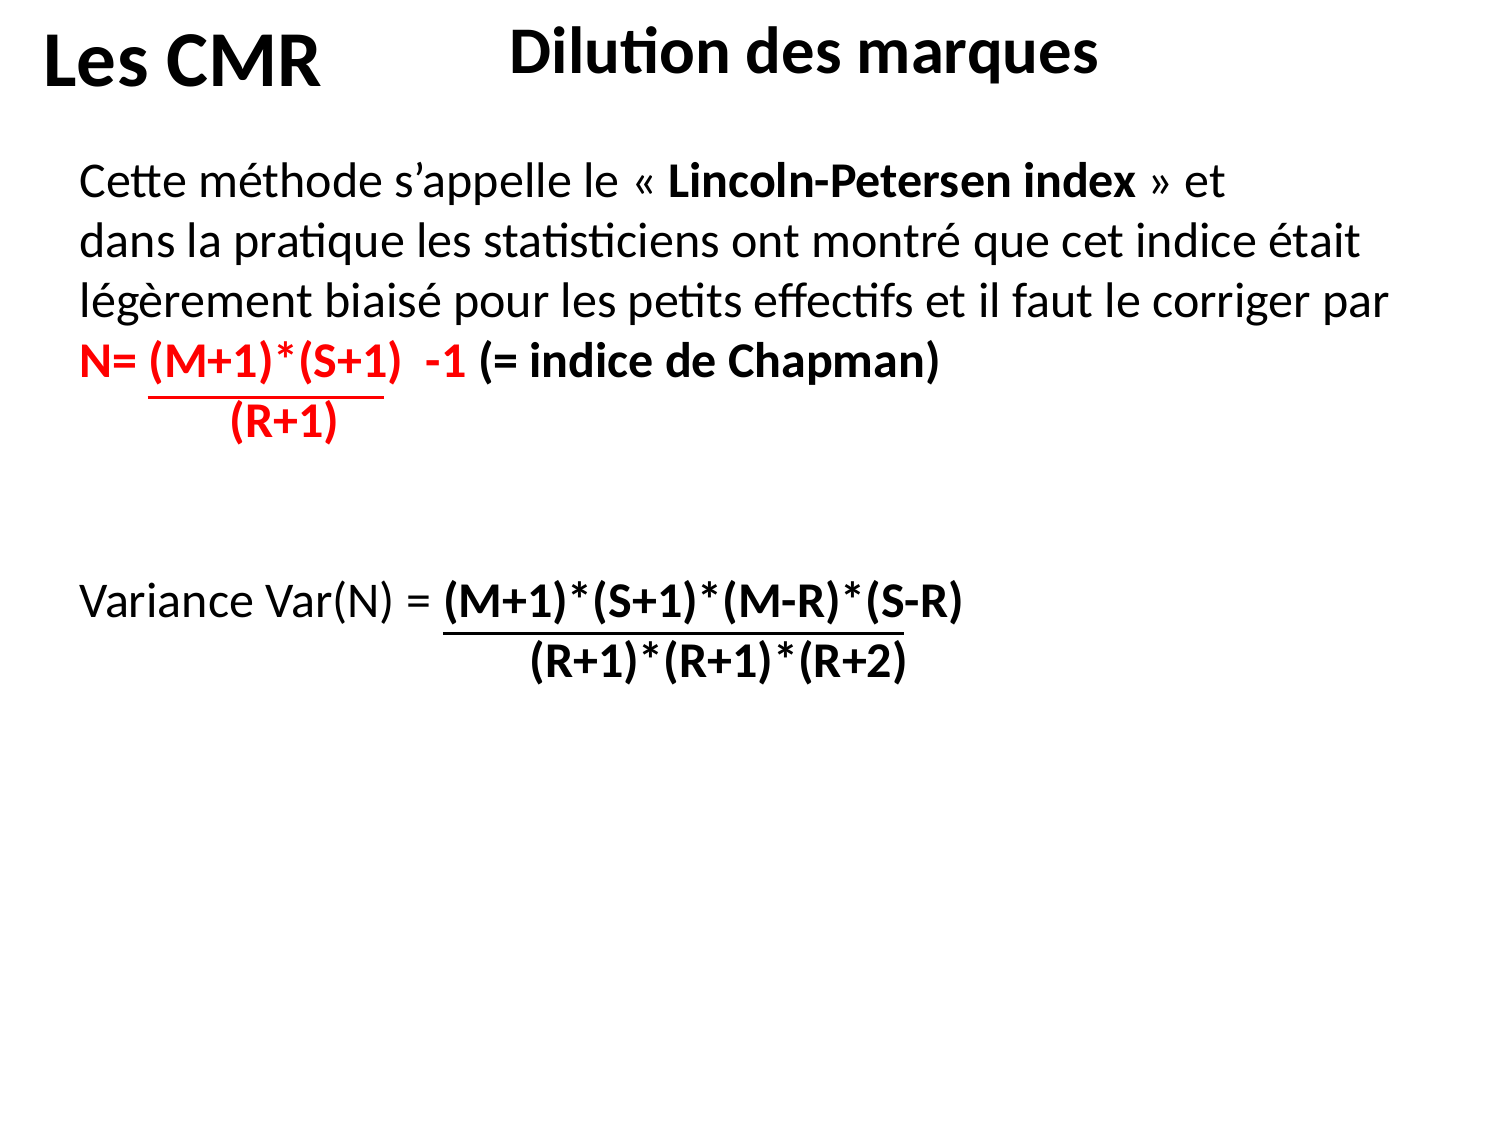

Les CMR
Dilution des marques
Cette méthode s’appelle le « Lincoln-Petersen index » et
dans la pratique les statisticiens ont montré que cet indice était légèrement biaisé pour les petits effectifs et il faut le corriger par
N= (M+1)*(S+1)  -1 (= indice de Chapman)
	(R+1)

Variance Var(N) = (M+1)*(S+1)*(M-R)*(S-R)
			(R+1)*(R+1)*(R+2)